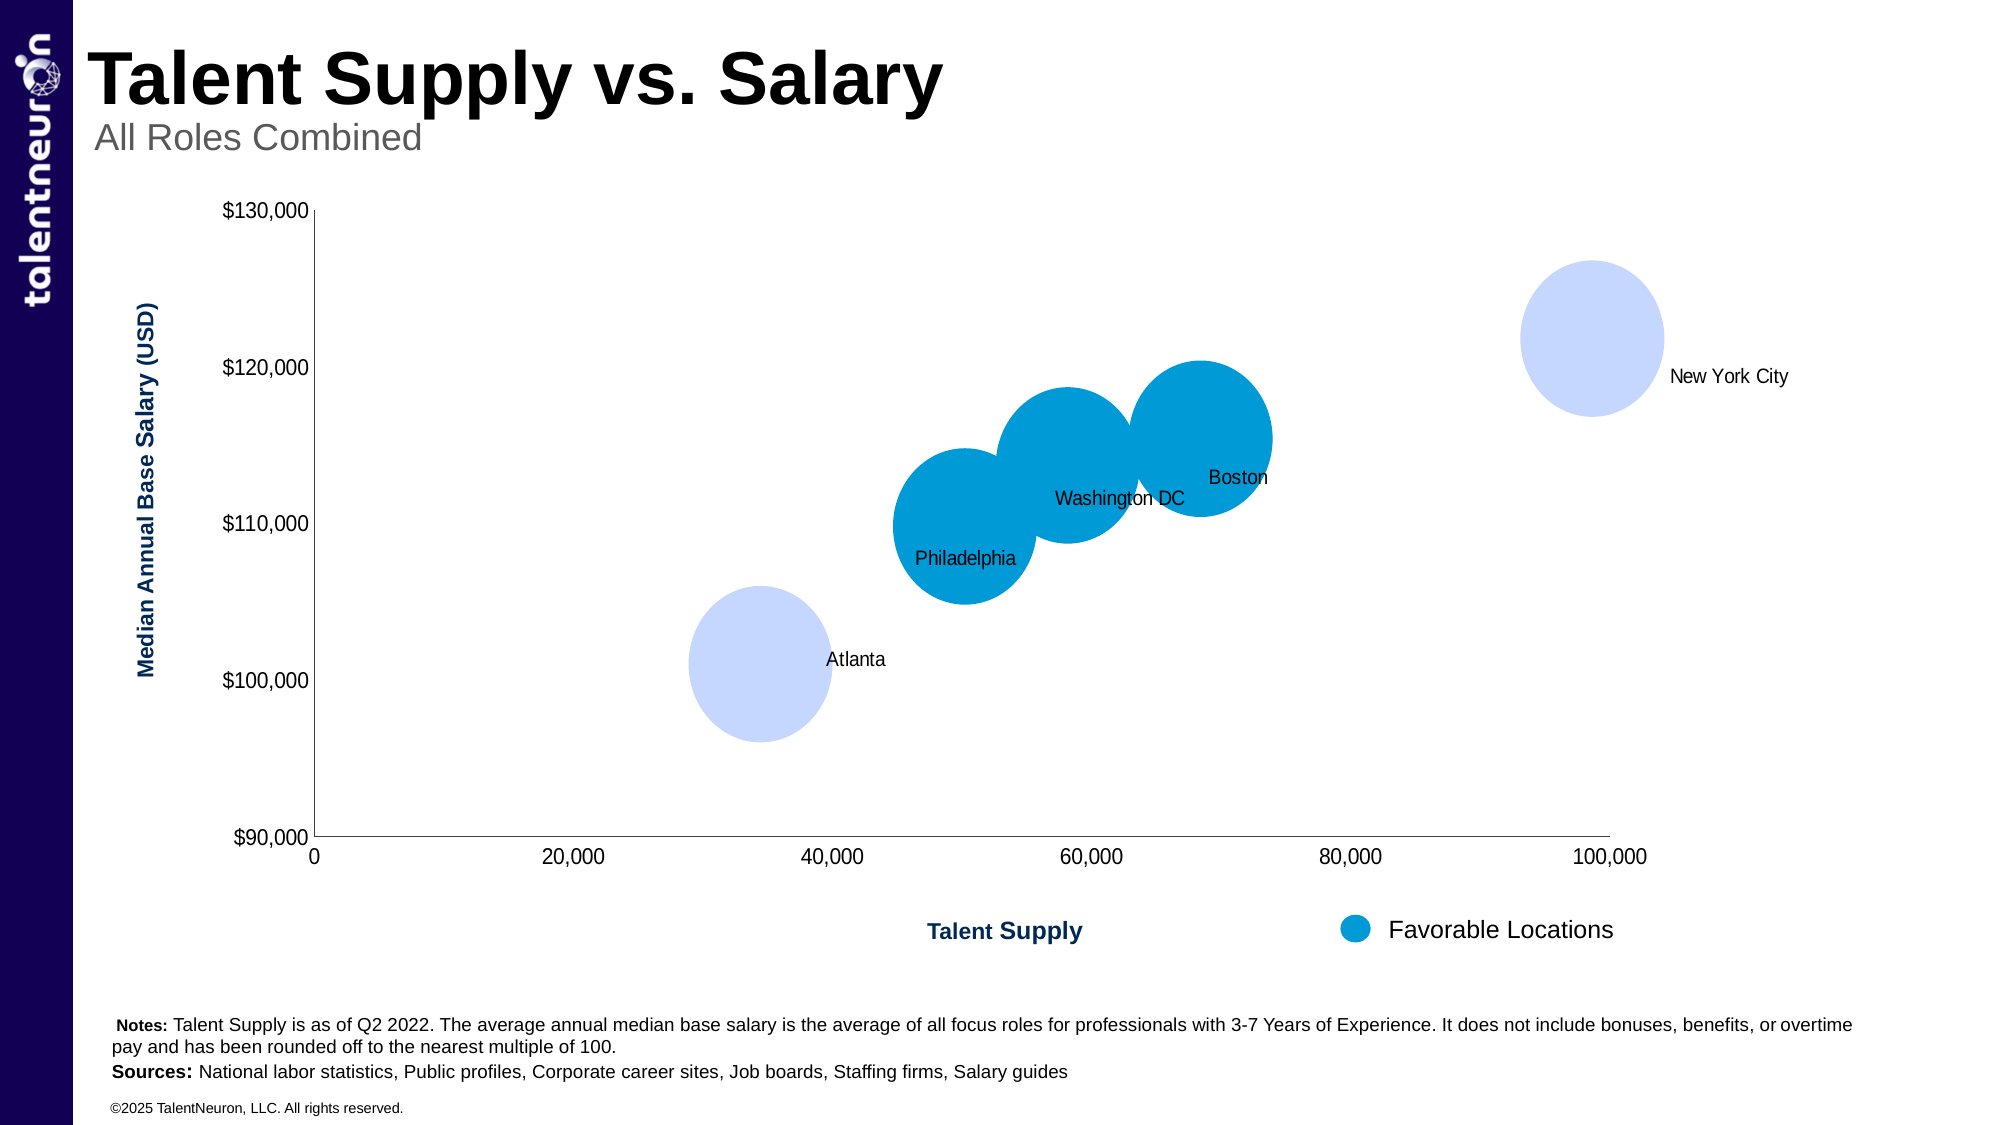

Talent Supply vs. Salary
All Roles Combined

### Chart

| Category | Y-Values | Column1 |
|---|---|---|
Median Annual Base Salary (USD)
Favorable Locations
Talent Supply

 Notes: Talent Supply is as of Q2 2022. The average annual median base salary is the average of all focus roles for professionals with 3-7 Years of Experience. It does not include bonuses, benefits, or overtime pay and has been rounded off to the nearest multiple of 100.
Sources: National labor statistics, Public profiles, Corporate career sites, Job boards, Staffing firms, Salary guides

8